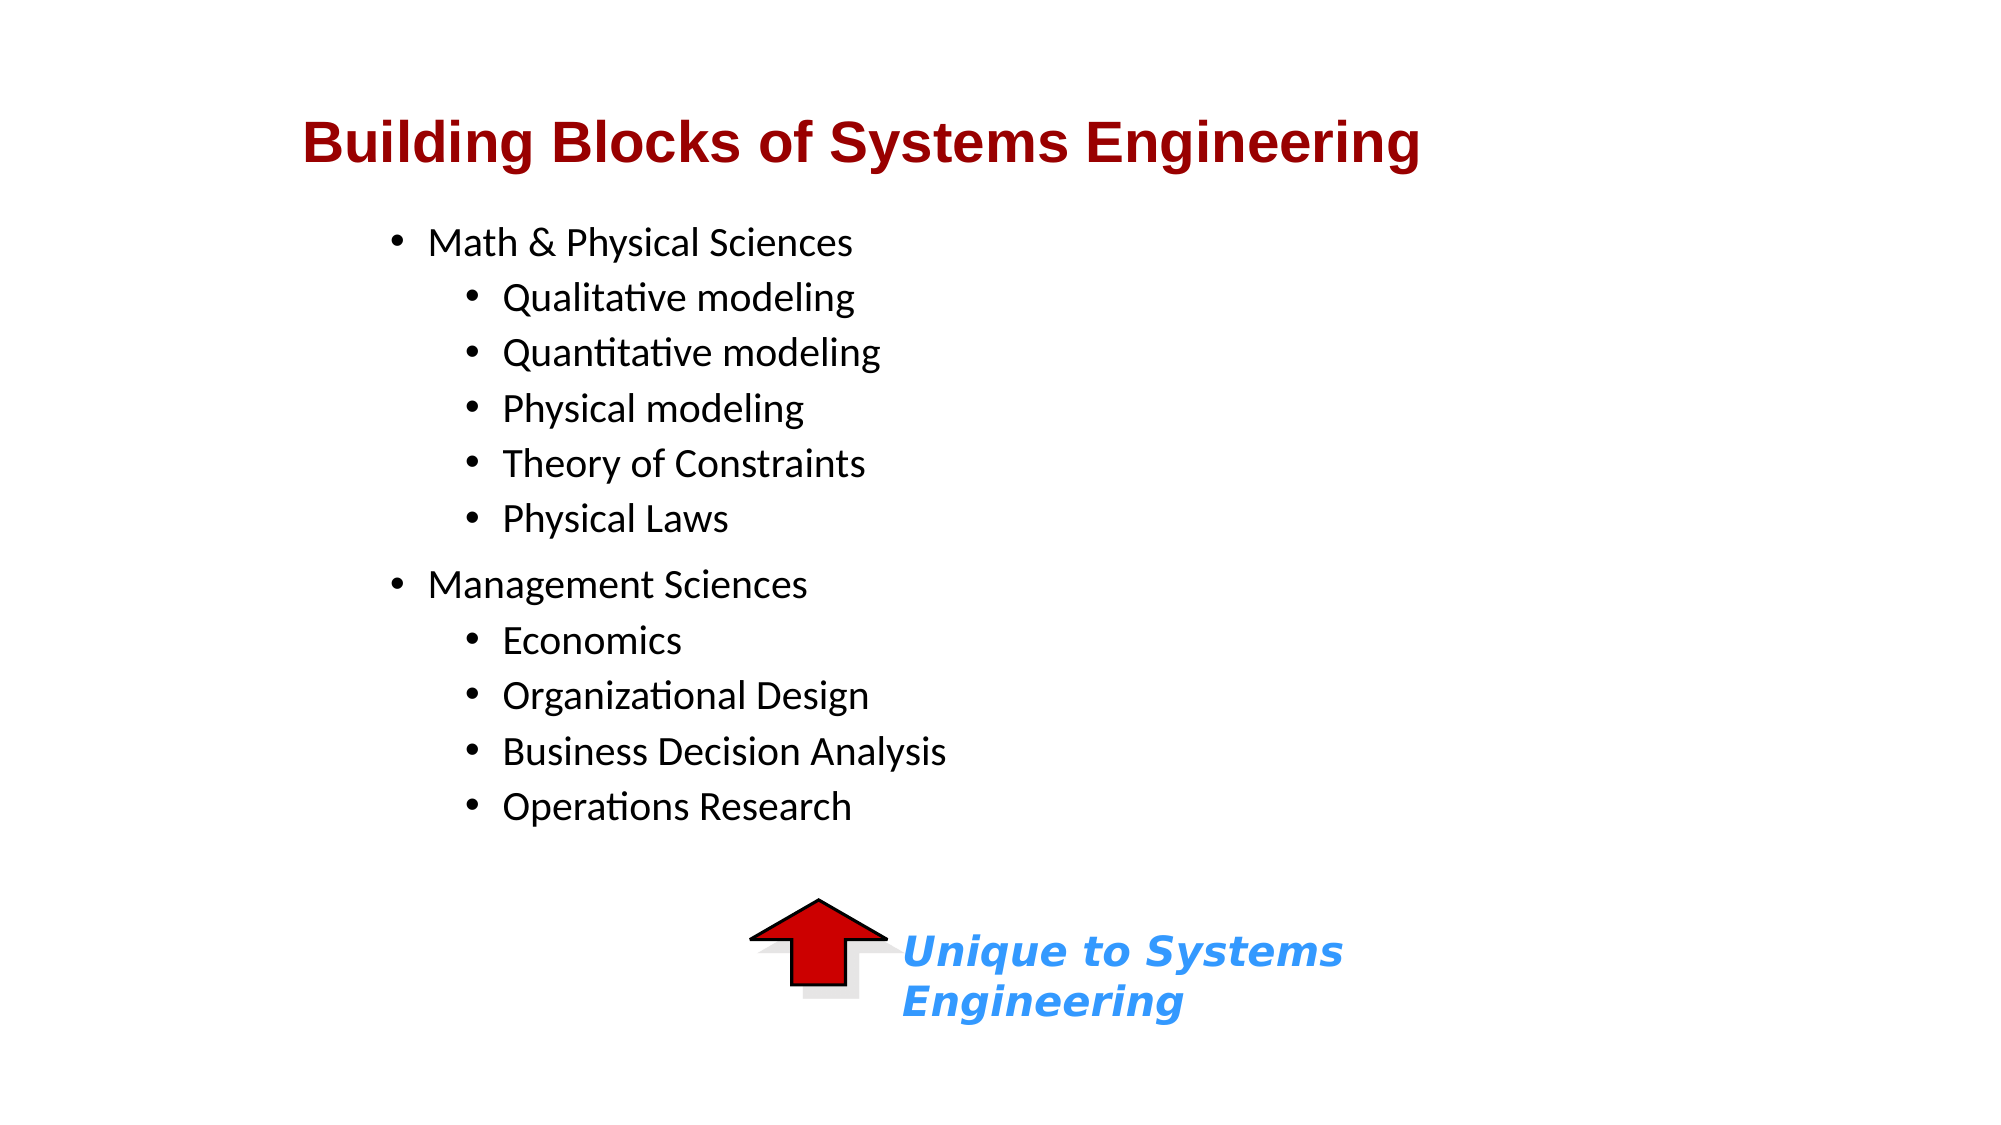

# Building Blocks of Systems Engineering
Math & Physical Sciences
Qualitative modeling
Quantitative modeling
Physical modeling
Theory of Constraints
Physical Laws
Management Sciences
Economics
Organizational Design
Business Decision Analysis
Operations Research

Unique to Systems Engineering